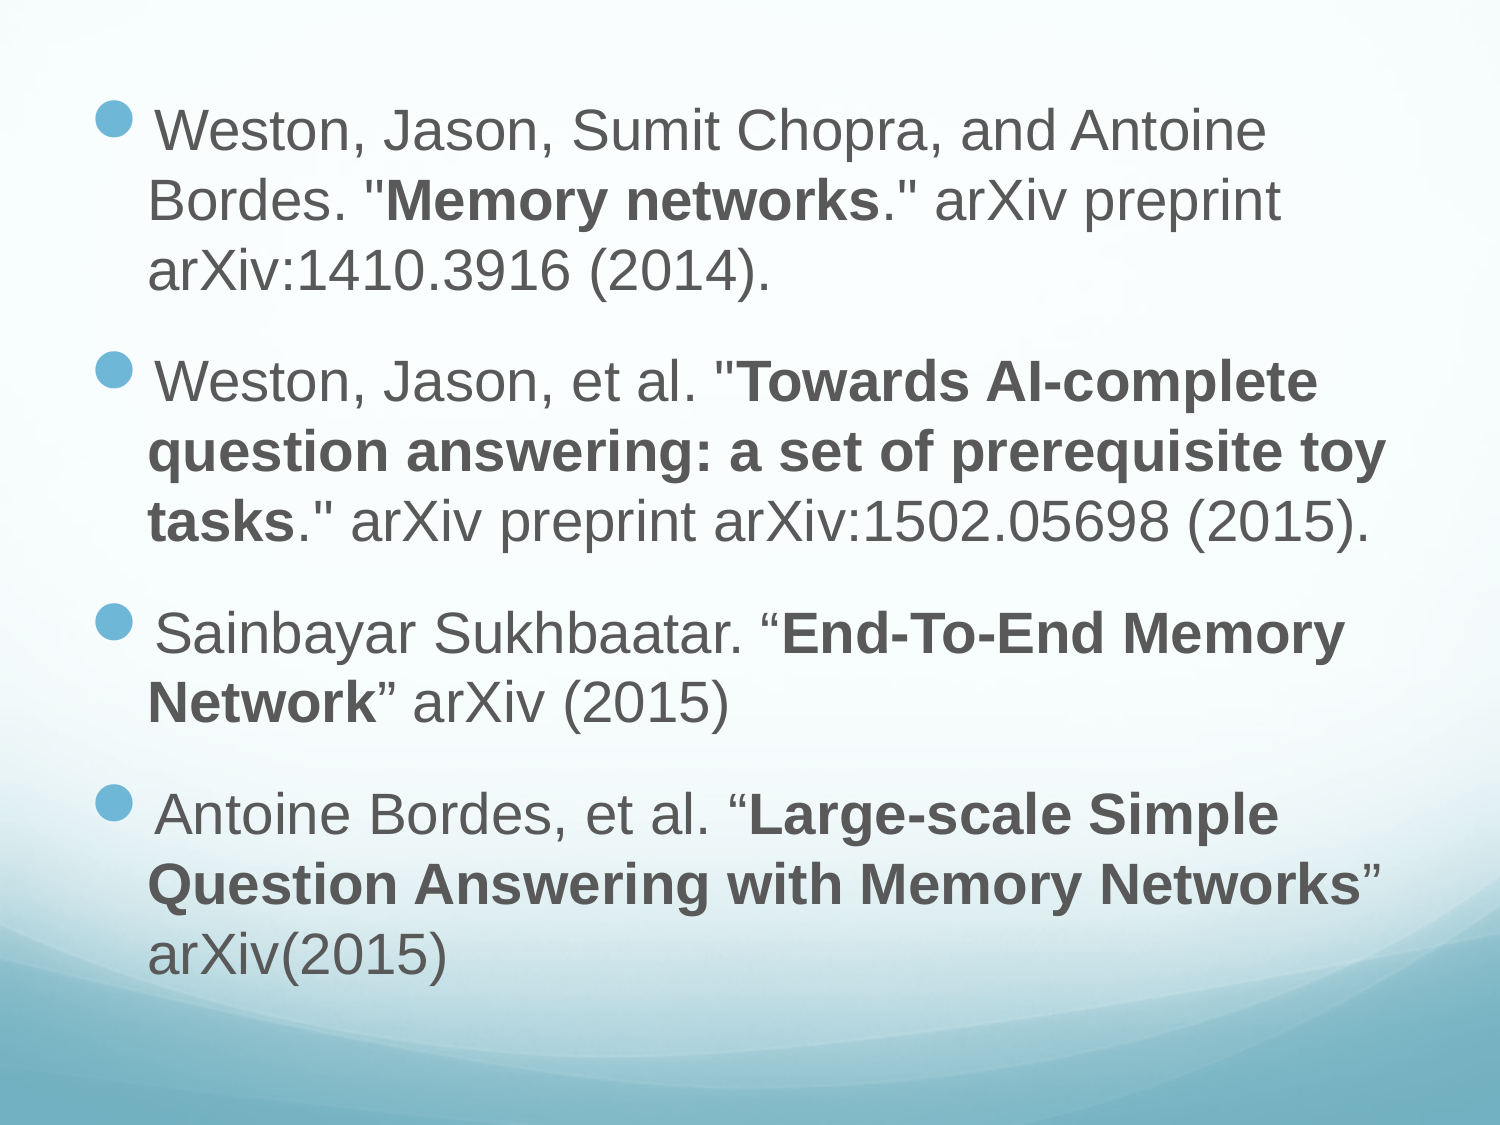

Weston, Jason, Sumit Chopra, and Antoine Bordes. "Memory networks." arXiv preprint arXiv:1410.3916 (2014).
Weston, Jason, et al. "Towards AI-complete question answering: a set of prerequisite toy tasks." arXiv preprint arXiv:1502.05698 (2015).
Sainbayar Sukhbaatar. “End-To-End Memory Network” arXiv (2015)
Antoine Bordes, et al. “Large-scale Simple Question Answering with Memory Networks” arXiv(2015)